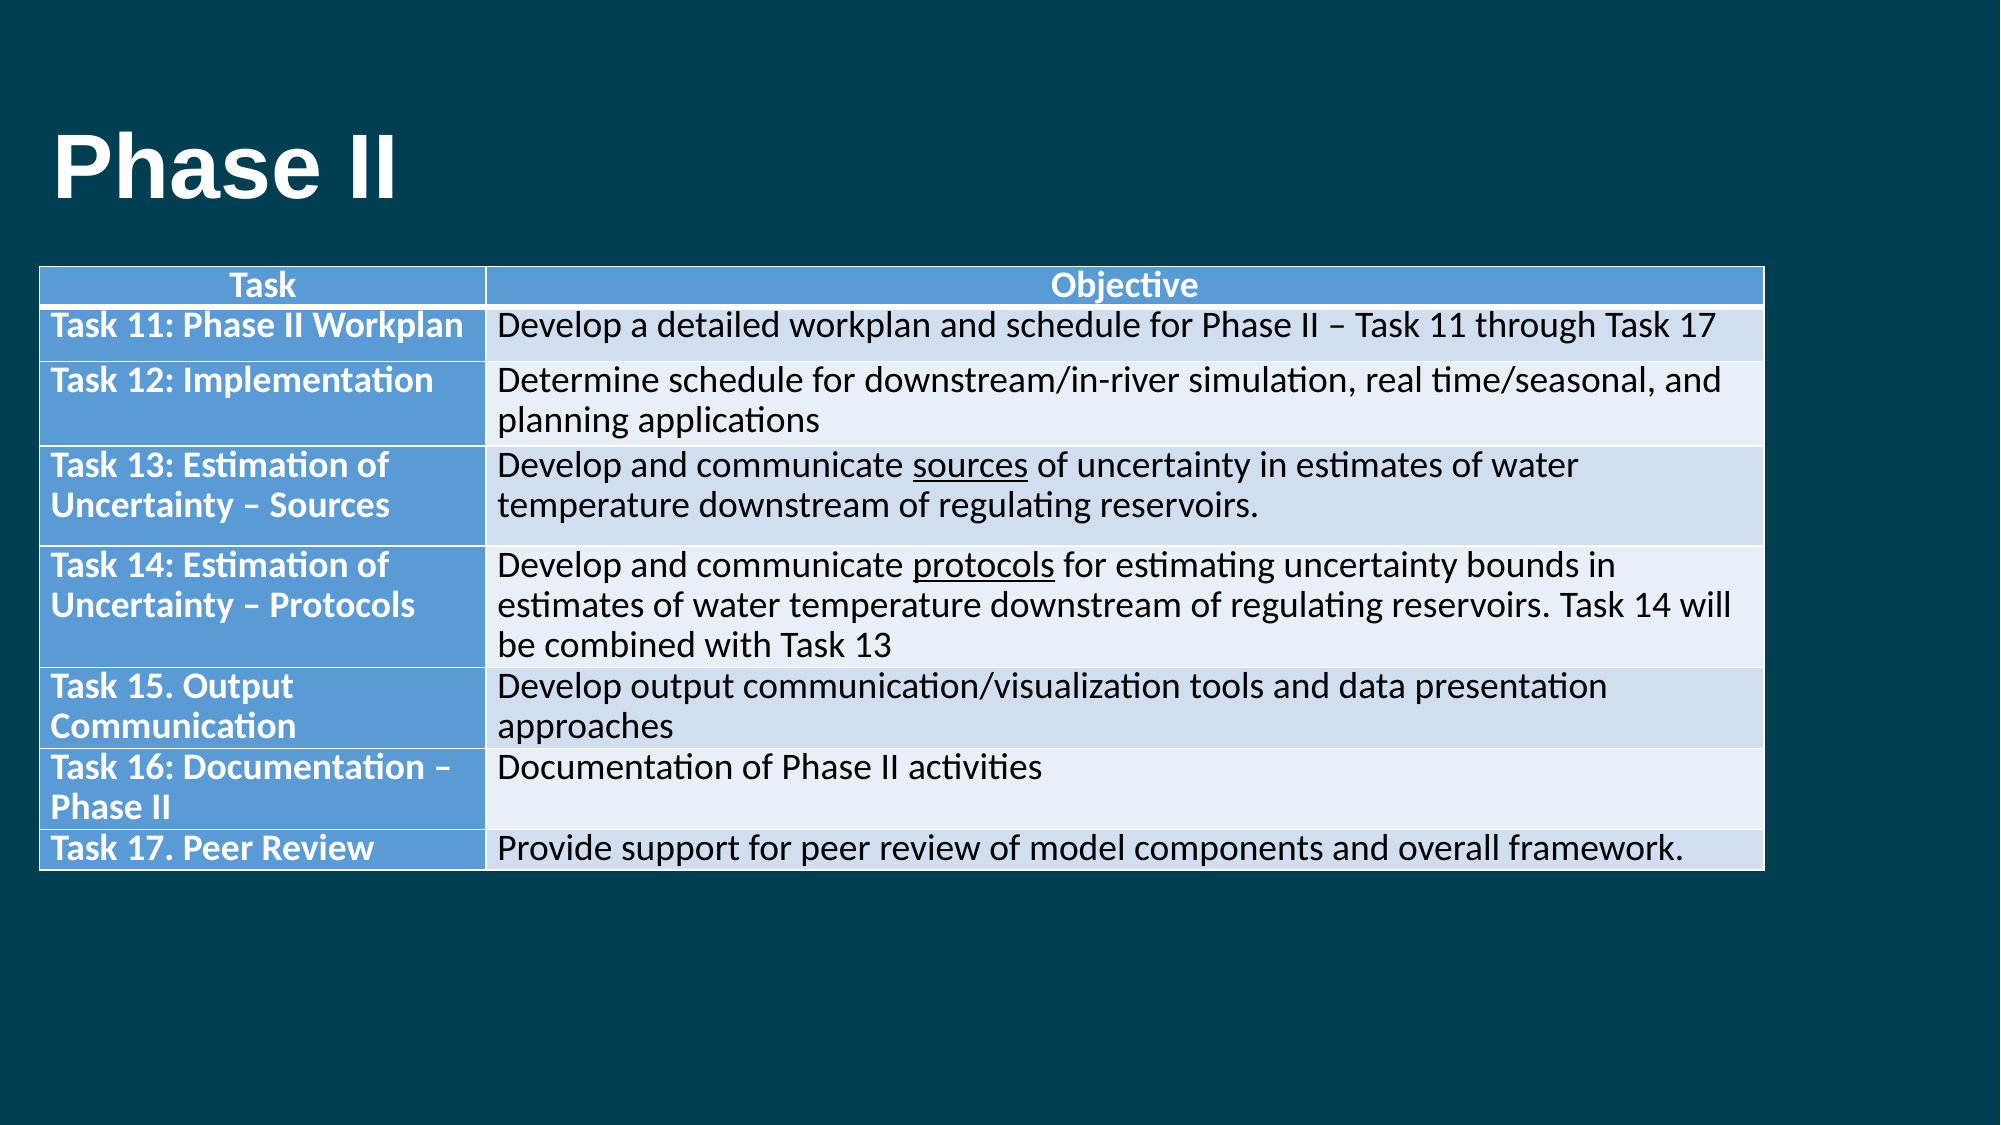

# Phase II
| Task | Objective |
| --- | --- |
| Task 11: Phase II Workplan | Develop a detailed workplan and schedule for Phase II – Task 11 through Task 17 |
| Task 12: Implementation | Determine schedule for downstream/in-river simulation, real time/seasonal, and planning applications |
| Task 13: Estimation of Uncertainty – Sources | Develop and communicate sources of uncertainty in estimates of water temperature downstream of regulating reservoirs. |
| Task 14: Estimation of Uncertainty – Protocols | Develop and communicate protocols for estimating uncertainty bounds in estimates of water temperature downstream of regulating reservoirs. Task 14 will be combined with Task 13 |
| Task 15. Output Communication | Develop output communication/visualization tools and data presentation approaches |
| Task 16: Documentation – Phase II | Documentation of Phase II activities |
| Task 17. Peer Review | Provide support for peer review of model components and overall framework. |